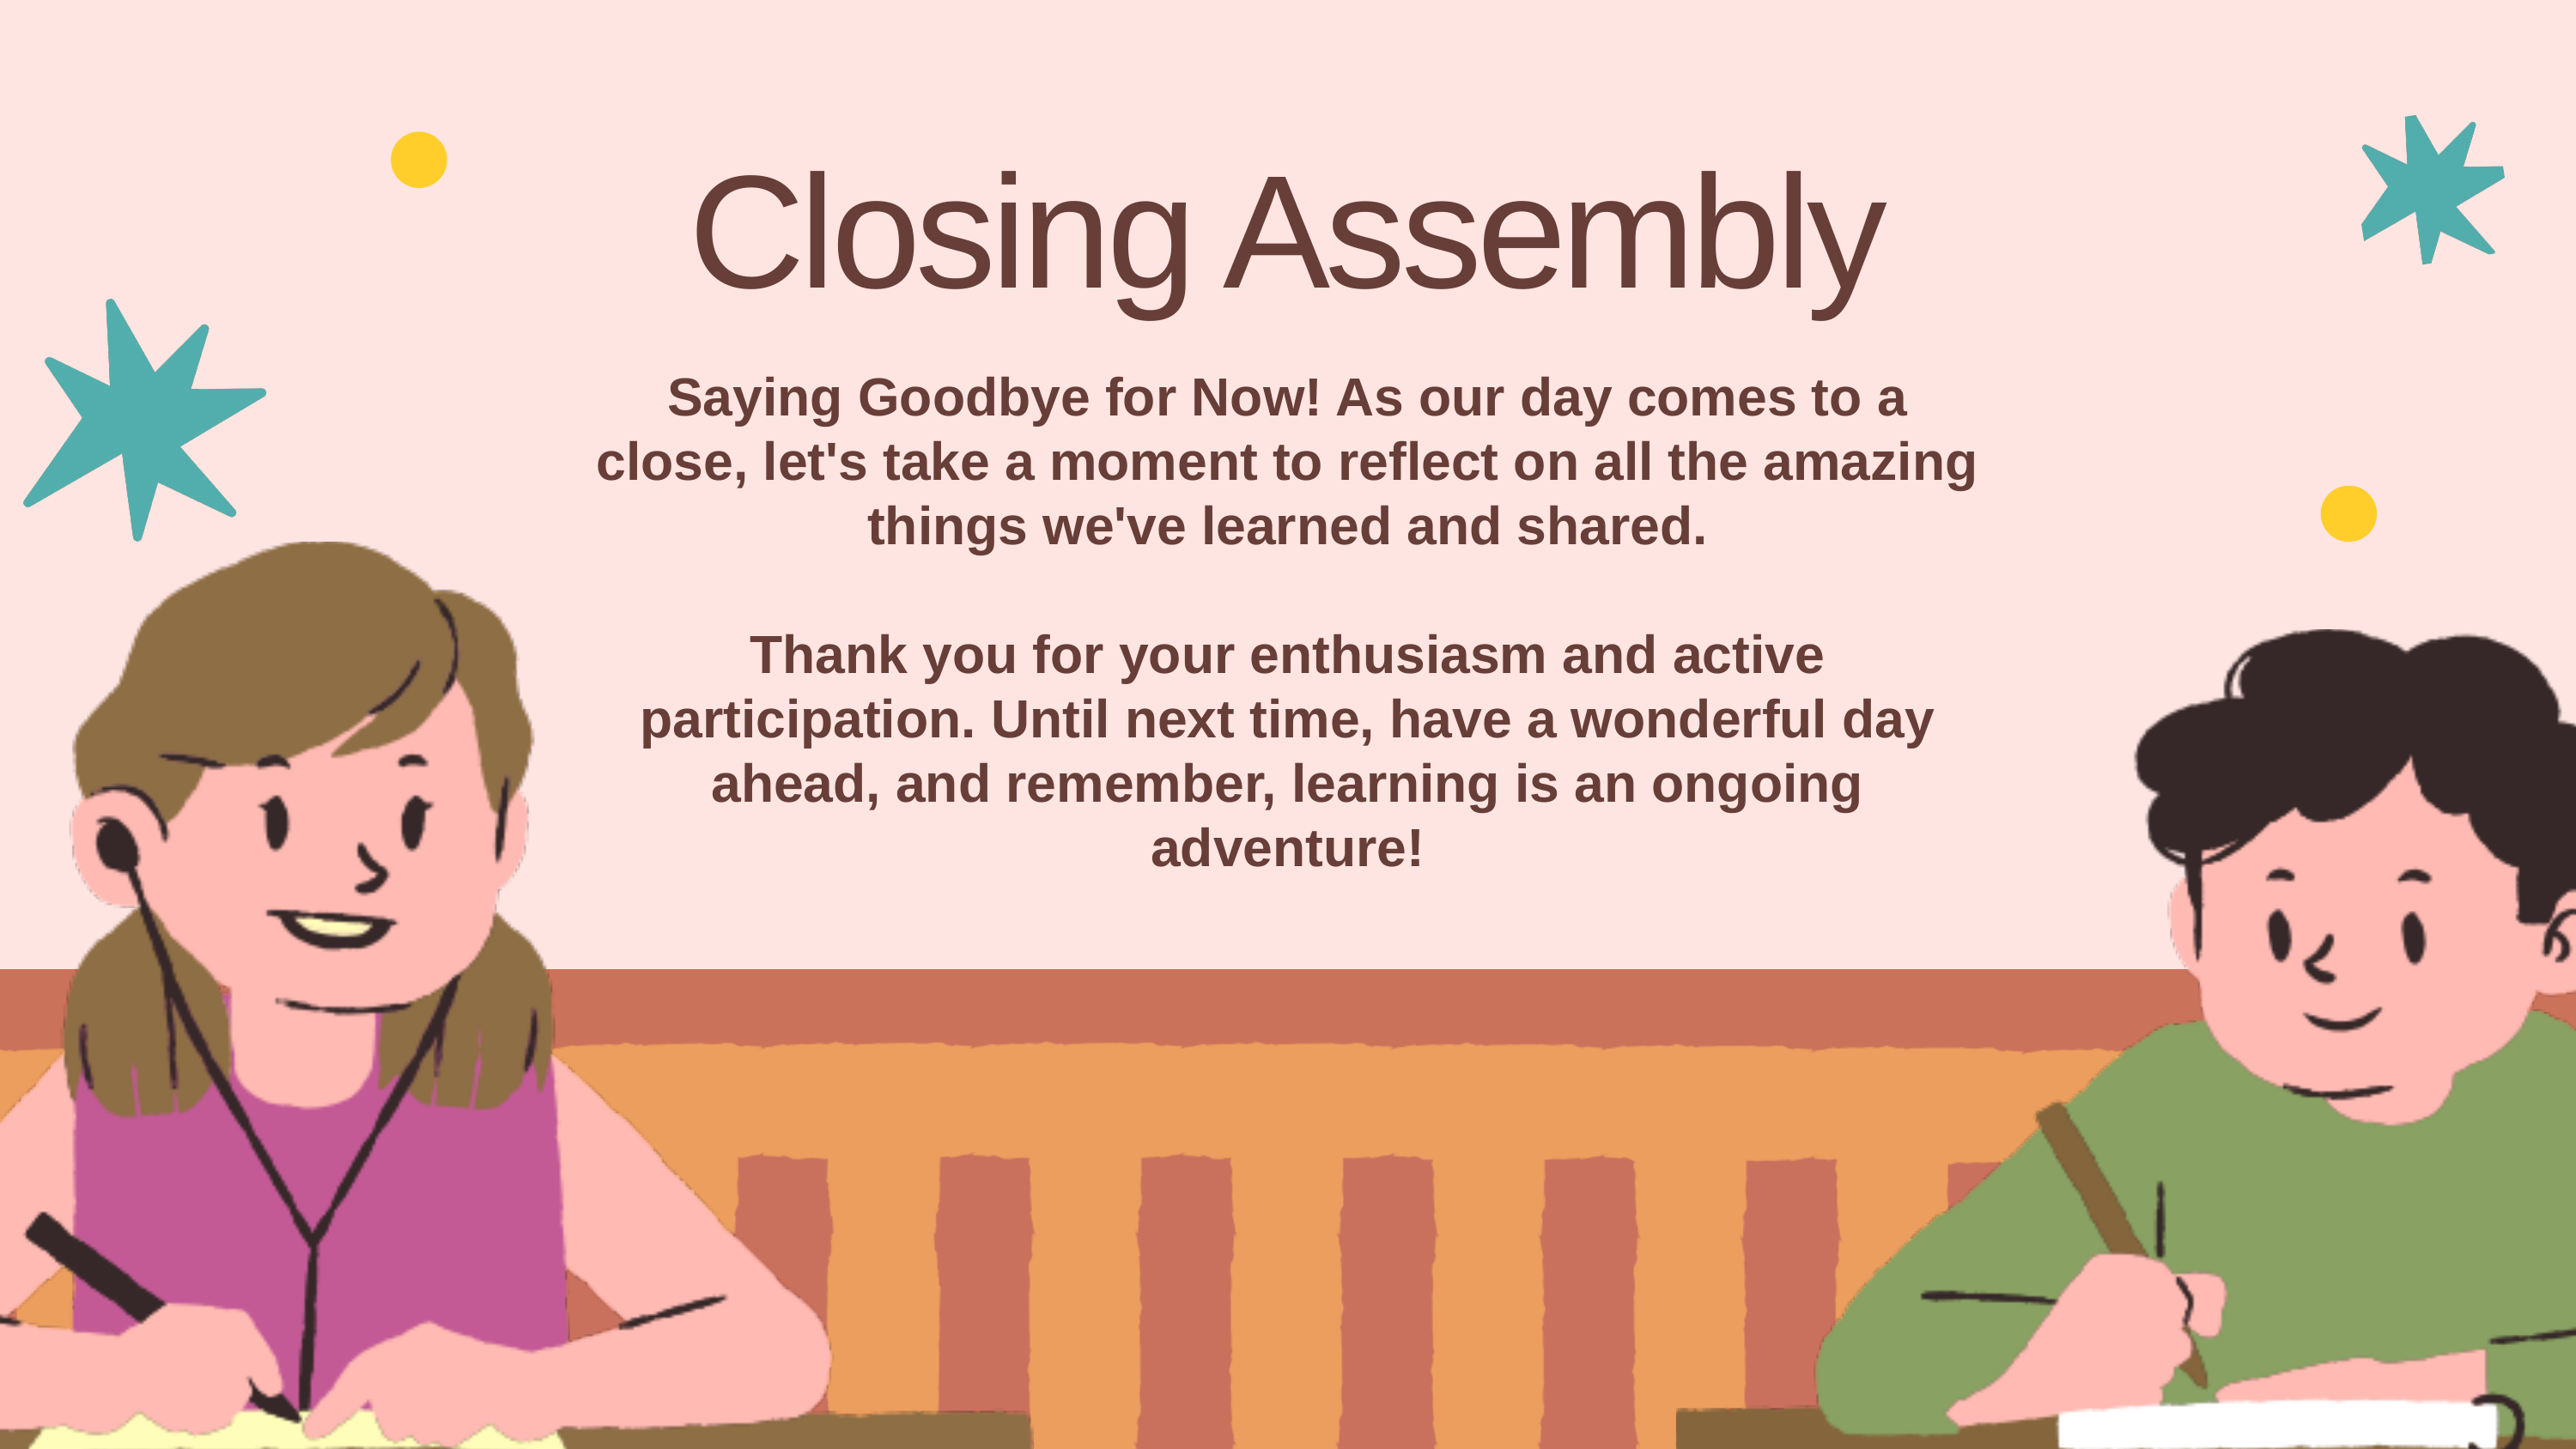

Closing Assembly

Saying Goodbye for Now! As our day comes to a close, let's take a moment to reflect on all the amazing things we've learned and shared.

Thank you for your enthusiasm and active participation. Until next time, have a wonderful day ahead, and remember, learning is an ongoing adventure!